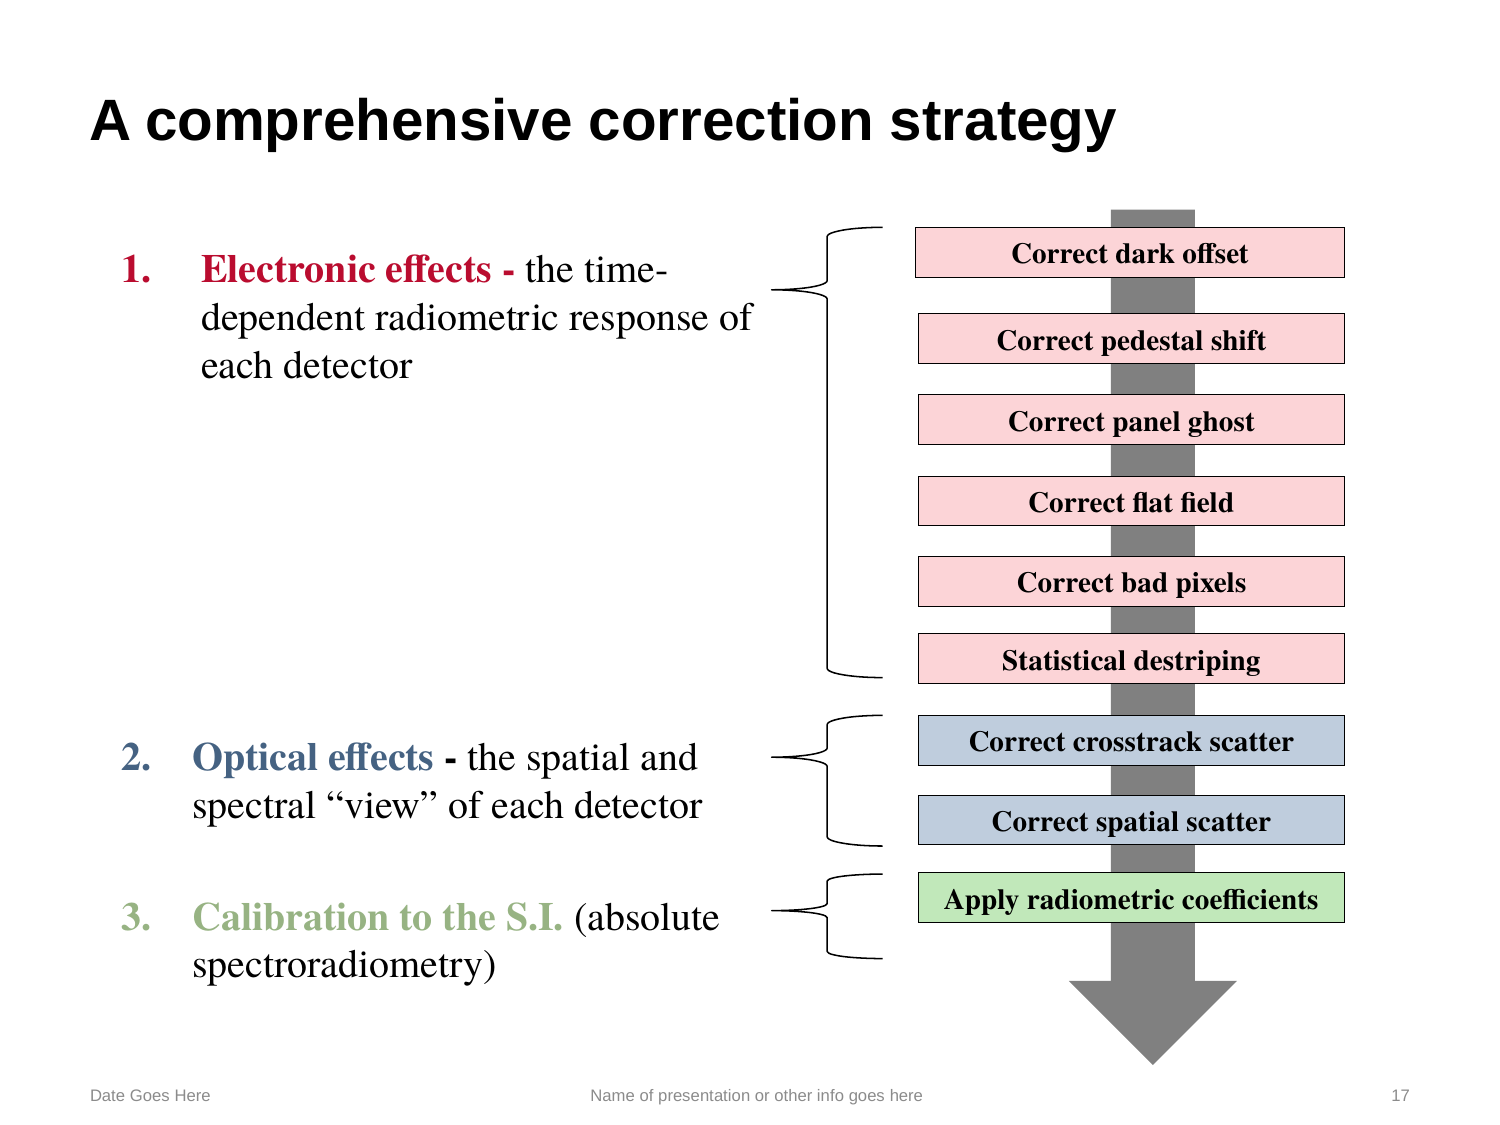

# A comprehensive correction strategy

Correct dark offset
Correct pedestal shift
Correct panel ghost
Correct flat field
Correct bad pixels
Statistical destriping
Correct crosstrack scatter
Correct spatial scatter
Apply radiometric coefficients

Electronic effects - the time-dependent radiometric response of each detector

Optical effects - the spatial and spectral “view” of each detector

Calibration to the S.I. (absolute spectroradiometry)

Date Goes Here
Name of presentation or other info goes here
17